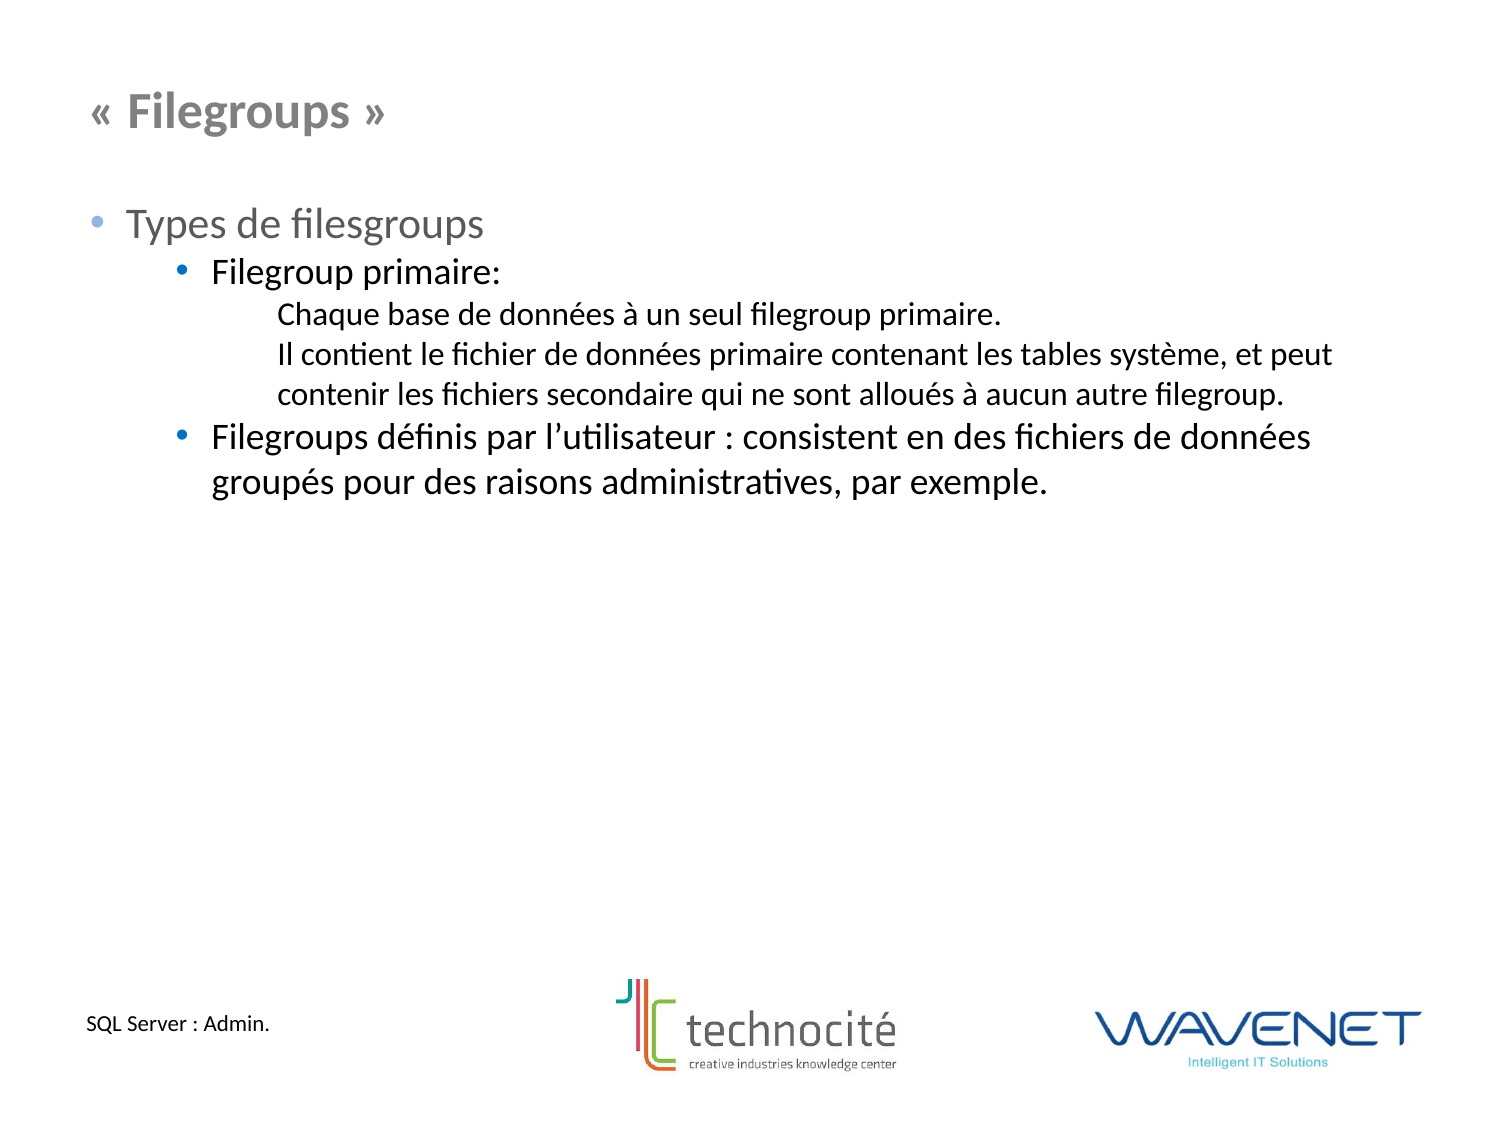

« Filegroups »
Types de filesgroups
Filegroup primaire:
Chaque base de données à un seul filegroup primaire.
Il contient le fichier de données primaire contenant les tables système, et peut contenir les fichiers secondaire qui ne sont alloués à aucun autre filegroup.
Filegroups définis par l’utilisateur : consistent en des fichiers de données groupés pour des raisons administratives, par exemple.
SQL Server : Admin.